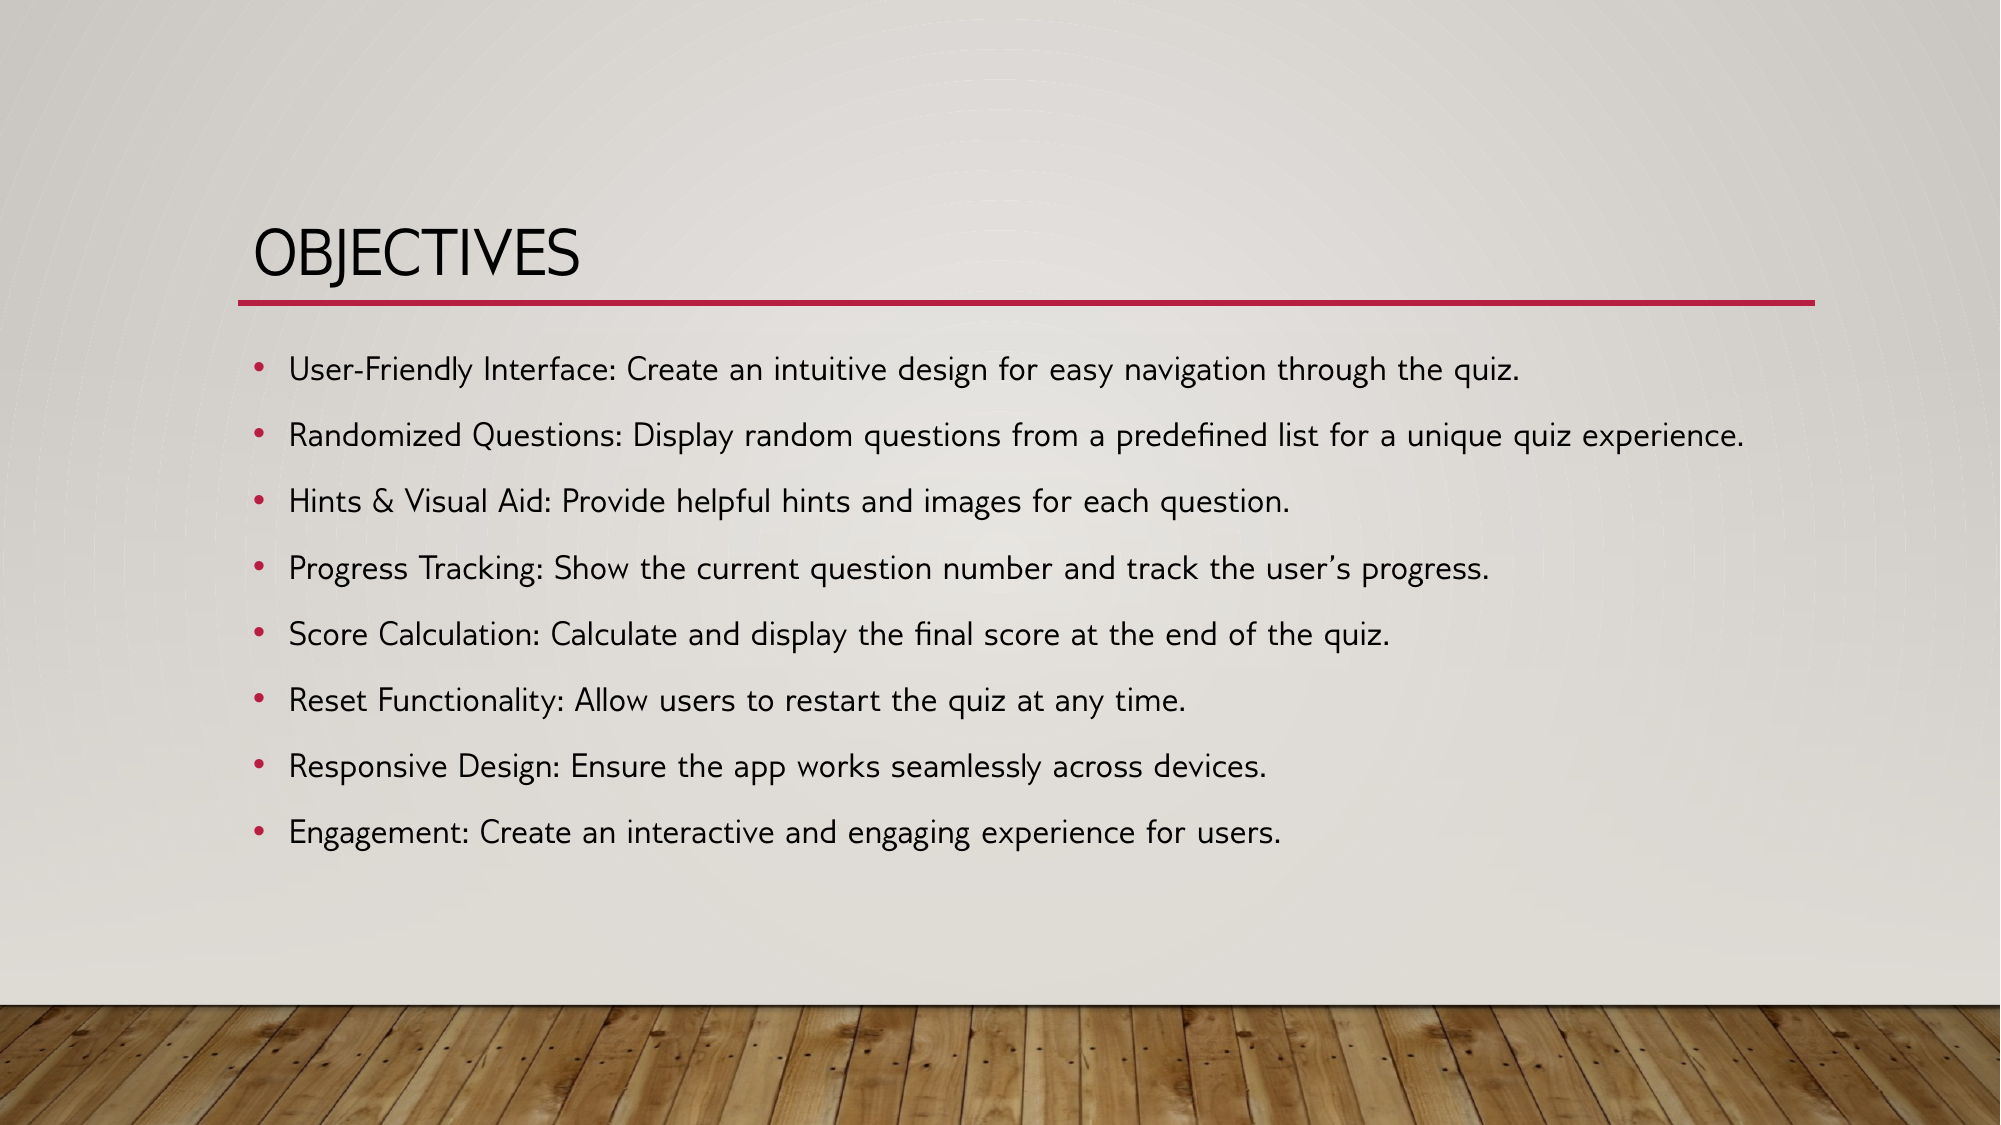

# Objectives
User-Friendly Interface: Create an intuitive design for easy navigation through the quiz.
Randomized Questions: Display random questions from a predefined list for a unique quiz experience.
Hints & Visual Aid: Provide helpful hints and images for each question.
Progress Tracking: Show the current question number and track the user’s progress.
Score Calculation: Calculate and display the final score at the end of the quiz.
Reset Functionality: Allow users to restart the quiz at any time.
Responsive Design: Ensure the app works seamlessly across devices.
Engagement: Create an interactive and engaging experience for users.